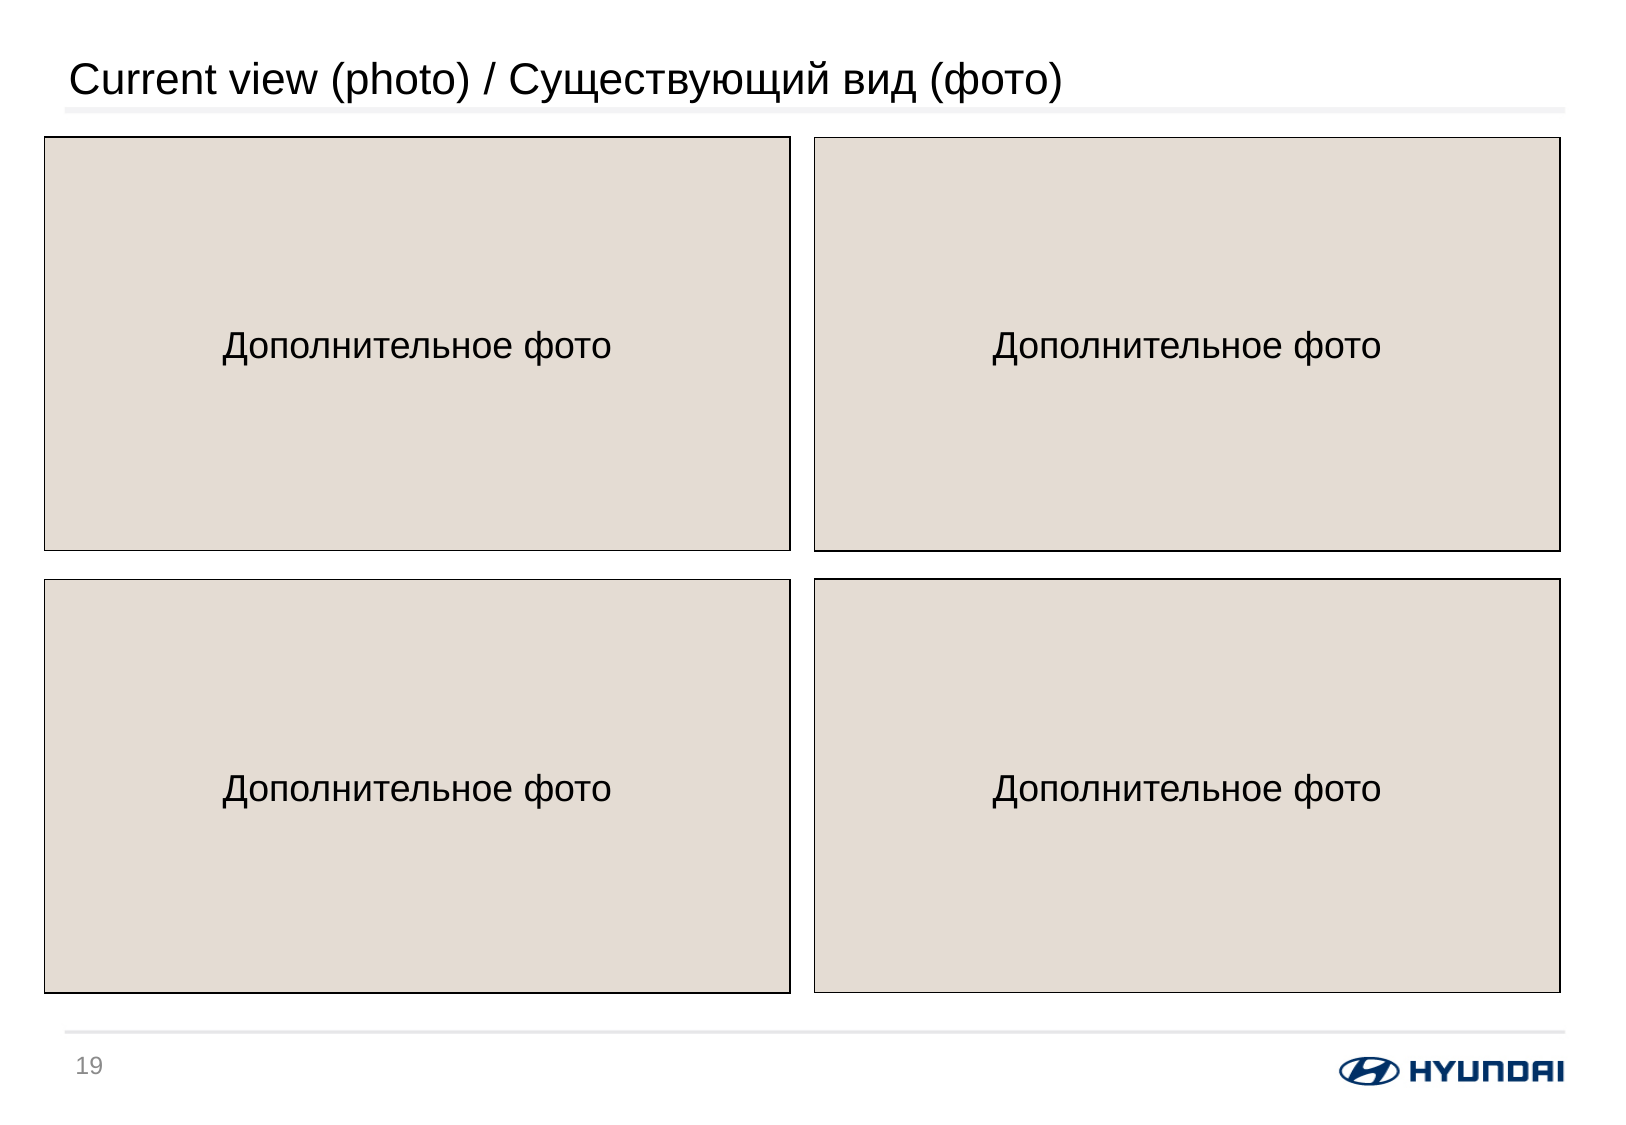

# Current view (photo) / Существующий вид (фото)
Дополнительное фото
Дополнительное фото
Дополнительное фото
Дополнительное фото
19